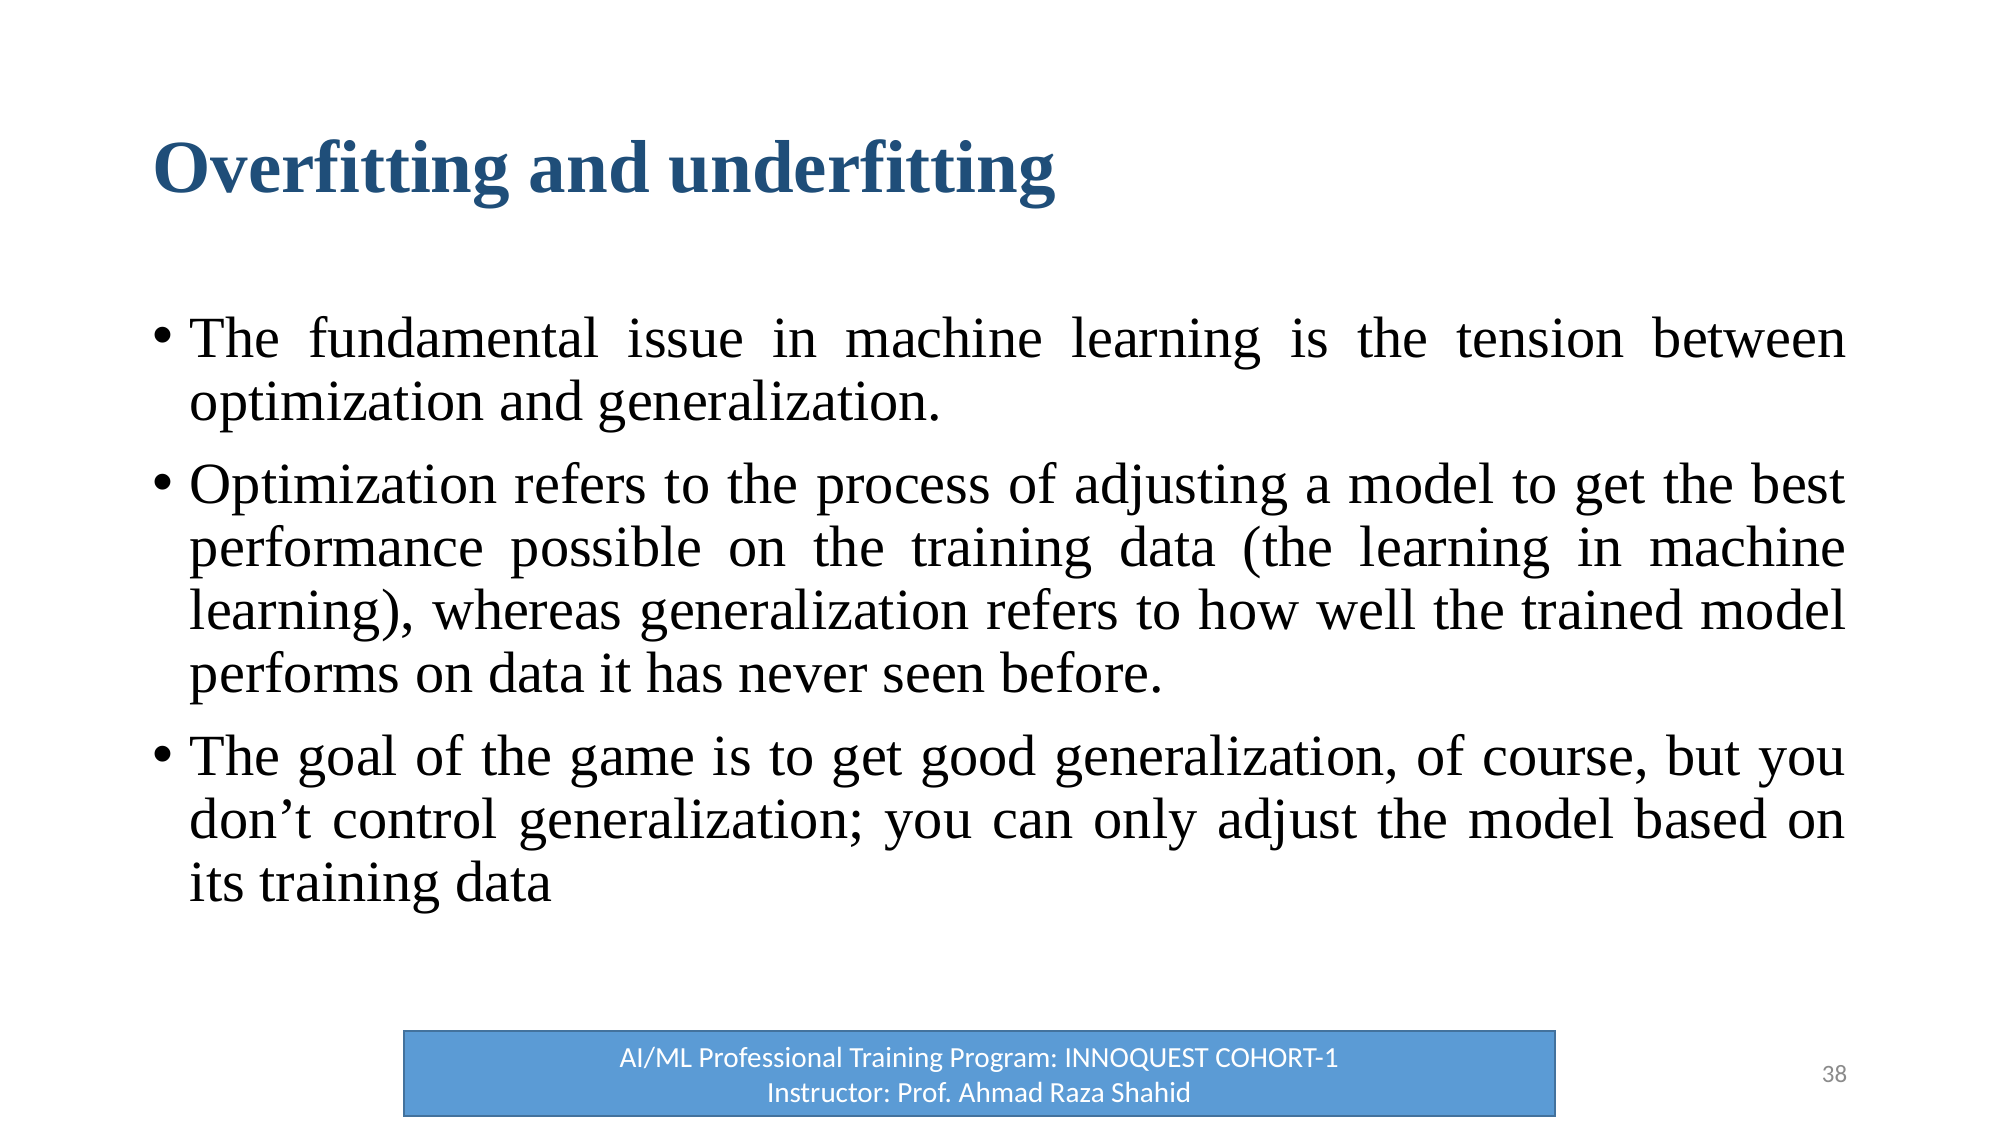

# Overfitting and underfitting
The fundamental issue in machine learning is the tension between optimization and generalization.
Optimization refers to the process of adjusting a model to get the best performance possible on the training data (the learning in machine learning), whereas generalization refers to how well the trained model performs on data it has never seen before.
The goal of the game is to get good generalization, of course, but you don’t control generalization; you can only adjust the model based on its training data
AI/ML Professional Training Program: INNOQUEST COHORT-1
Instructor: Prof. Ahmad Raza Shahid
38